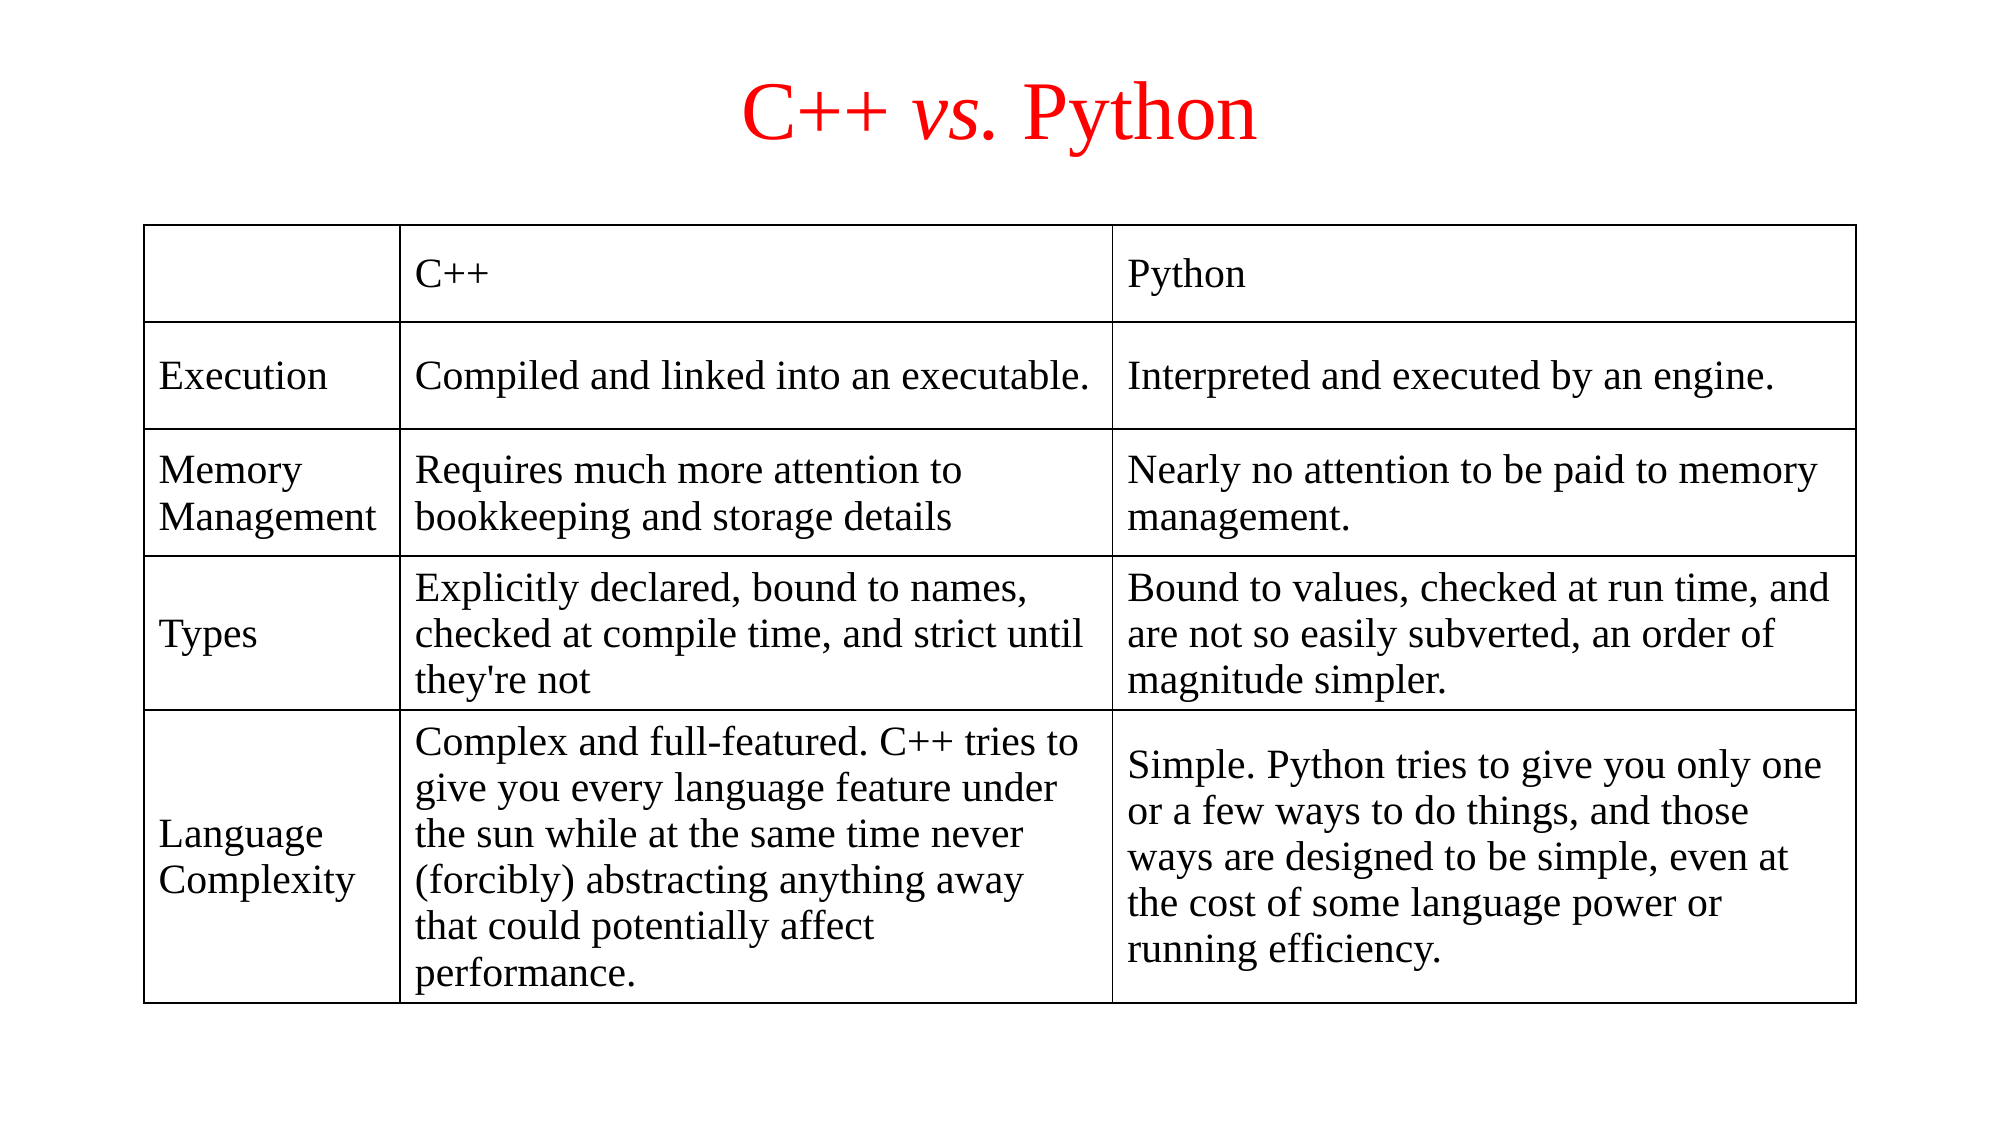

# C++ vs. Python
|  | C++ | Python |
| --- | --- | --- |
| Execution | Compiled and linked into an executable. | Interpreted and executed by an engine. |
| Memory Management | Requires much more attention to bookkeeping and storage details | Nearly no attention to be paid to memory management. |
| Types | Explicitly declared, bound to names, checked at compile time, and strict until they're not | Bound to values, checked at run time, and are not so easily subverted, an order of magnitude simpler. |
| Language Complexity | Complex and full-featured. C++ tries to give you every language feature under the sun while at the same time never (forcibly) abstracting anything away that could potentially affect performance. | Simple. Python tries to give you only one or a few ways to do things, and those ways are designed to be simple, even at the cost of some language power or running efficiency. |